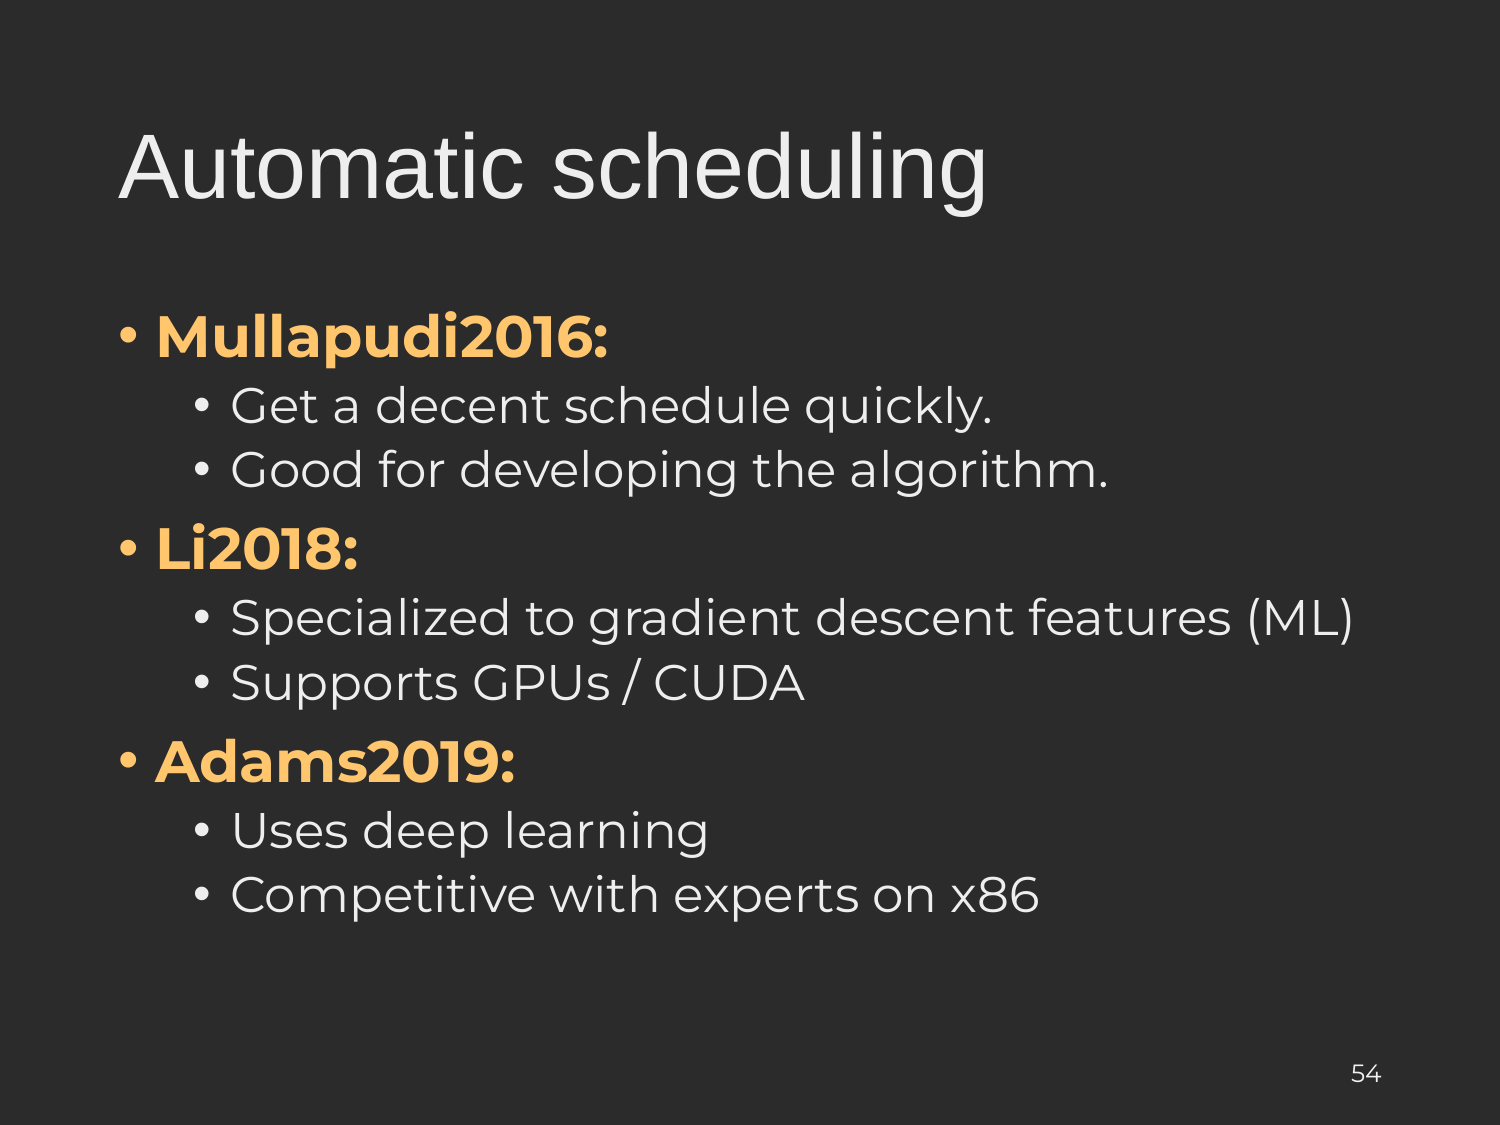

# Automatic scheduling
Mullapudi2016:
Get a decent schedule quickly.
Good for developing the algorithm.
Li2018:
Specialized to gradient descent features (ML)
Supports GPUs / CUDA
Adams2019:
Uses deep learning
Competitive with experts on x86
54